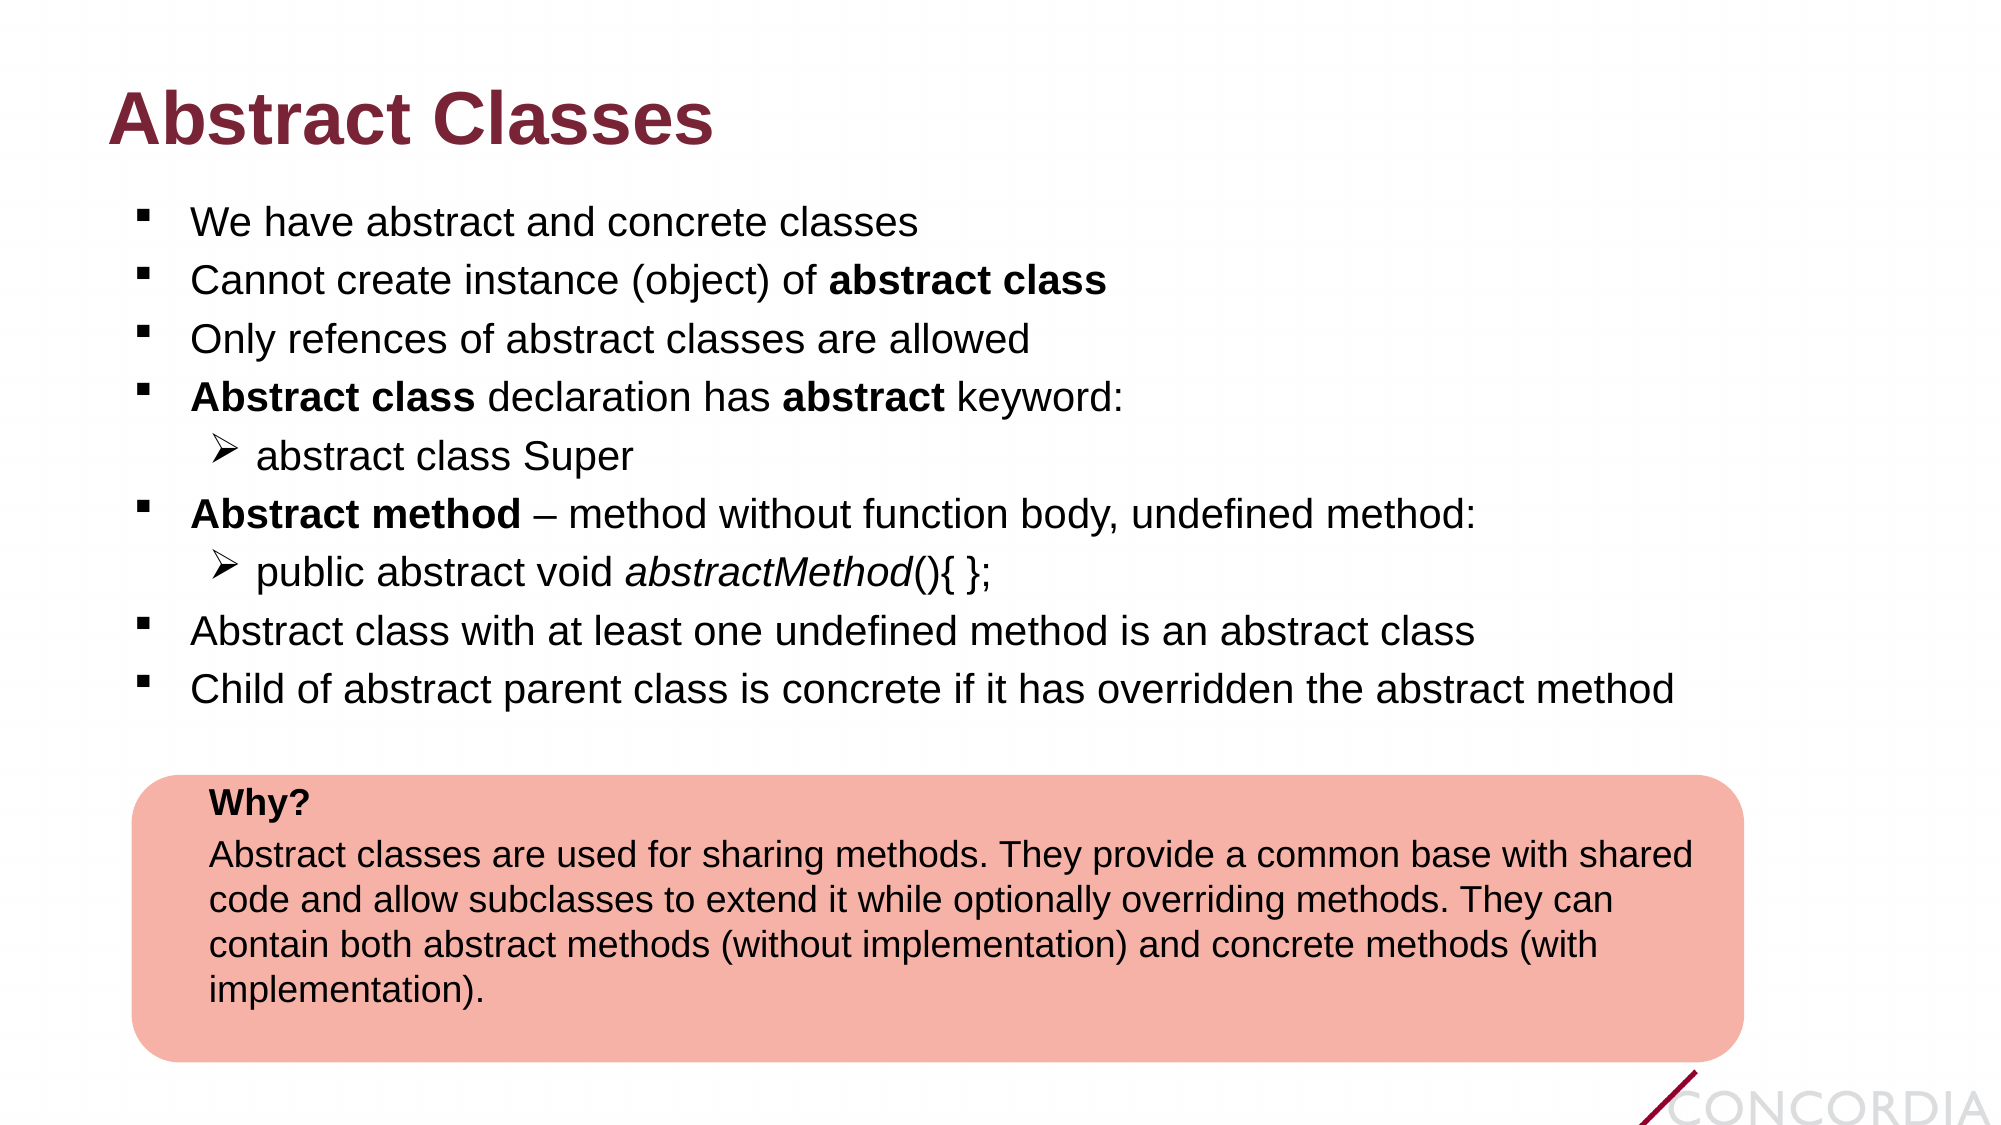

# Abstract Classes
We have abstract and concrete classes
Cannot create instance (object) of abstract class
Only refences of abstract classes are allowed
Abstract class declaration has abstract keyword:
abstract class Super
Abstract method – method without function body, undefined method:
public abstract void abstractMethod(){ };
Abstract class with at least one undefined method is an abstract class
Child of abstract parent class is concrete if it has overridden the abstract method

Why?
Abstract classes are used for sharing methods. They provide a common base with shared code and allow subclasses to extend it while optionally overriding methods. They can contain both abstract methods (without implementation) and concrete methods (with implementation).